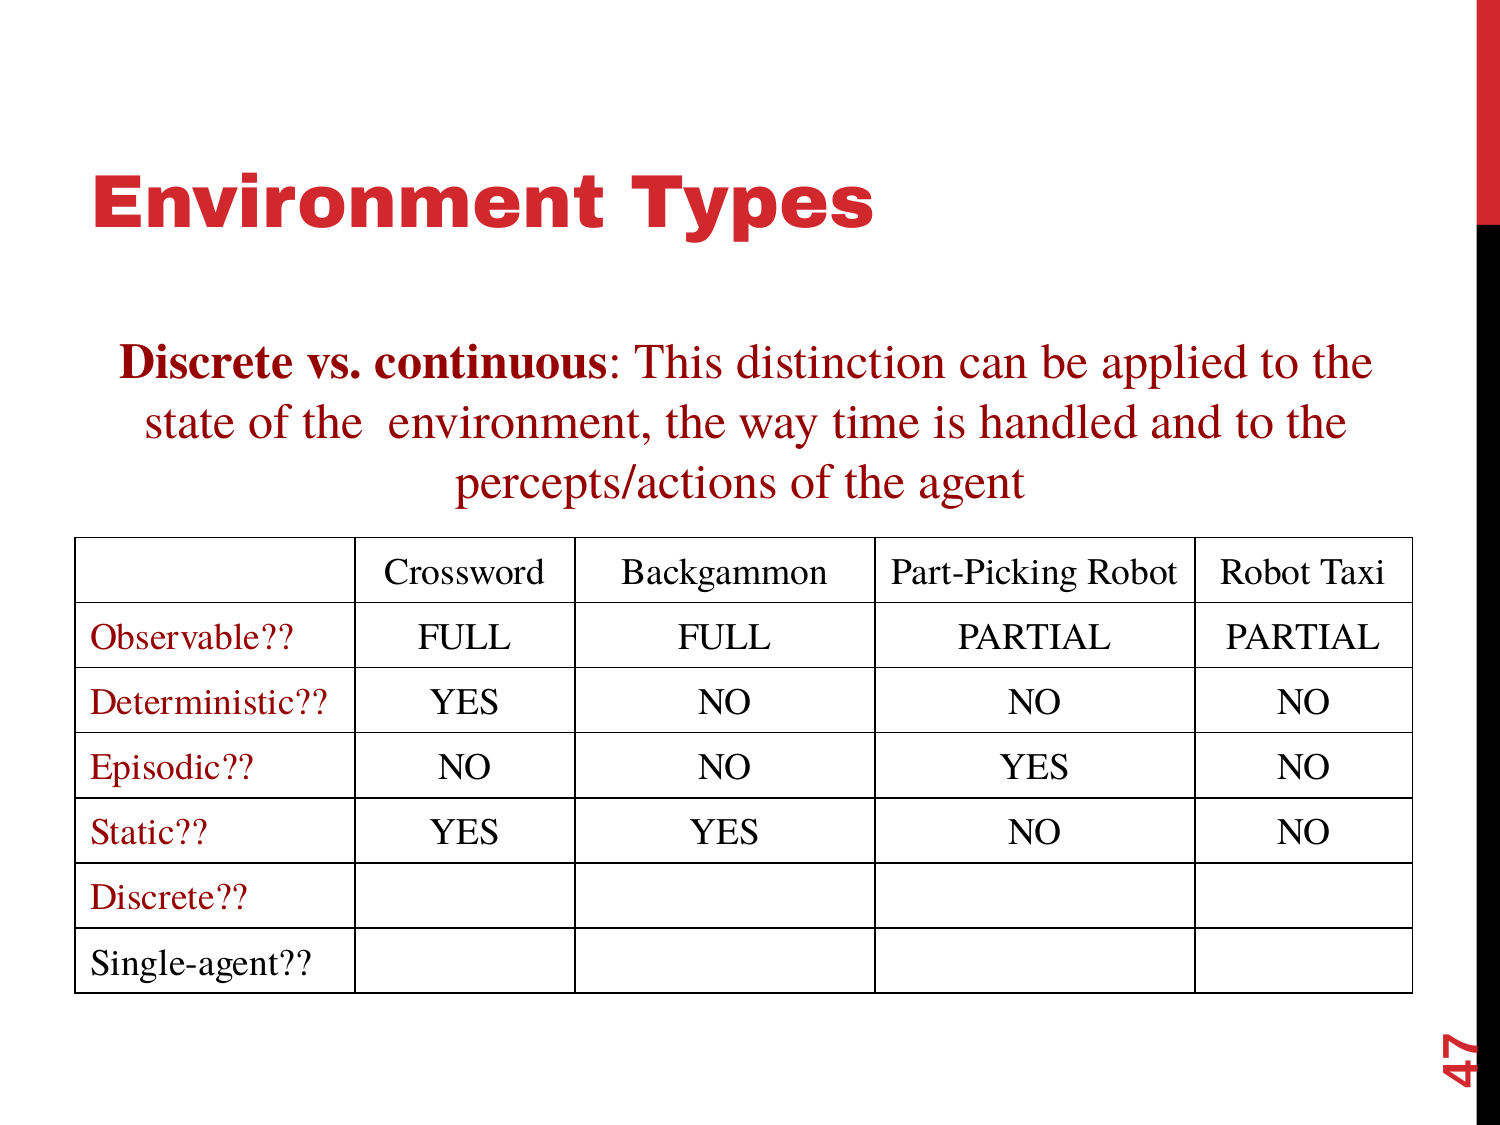

# Environment Types
Discrete vs. continuous: This distinction can be applied to the state of the  environment, the way time is handled and to the percepts/actions of the agent
|  | Crossword | Backgammon | Part-Picking Robot | Robot Taxi |
| --- | --- | --- | --- | --- |
| Observable?? | FULL | FULL | PARTIAL | PARTIAL |
| Deterministic?? | YES | NO | NO | NO |
| Episodic?? | NO | NO | YES | NO |
| Static?? | YES | YES | NO | NO |
| Discrete?? |  |  |  |  |
| Single-agent?? |  |  |  |  |
47